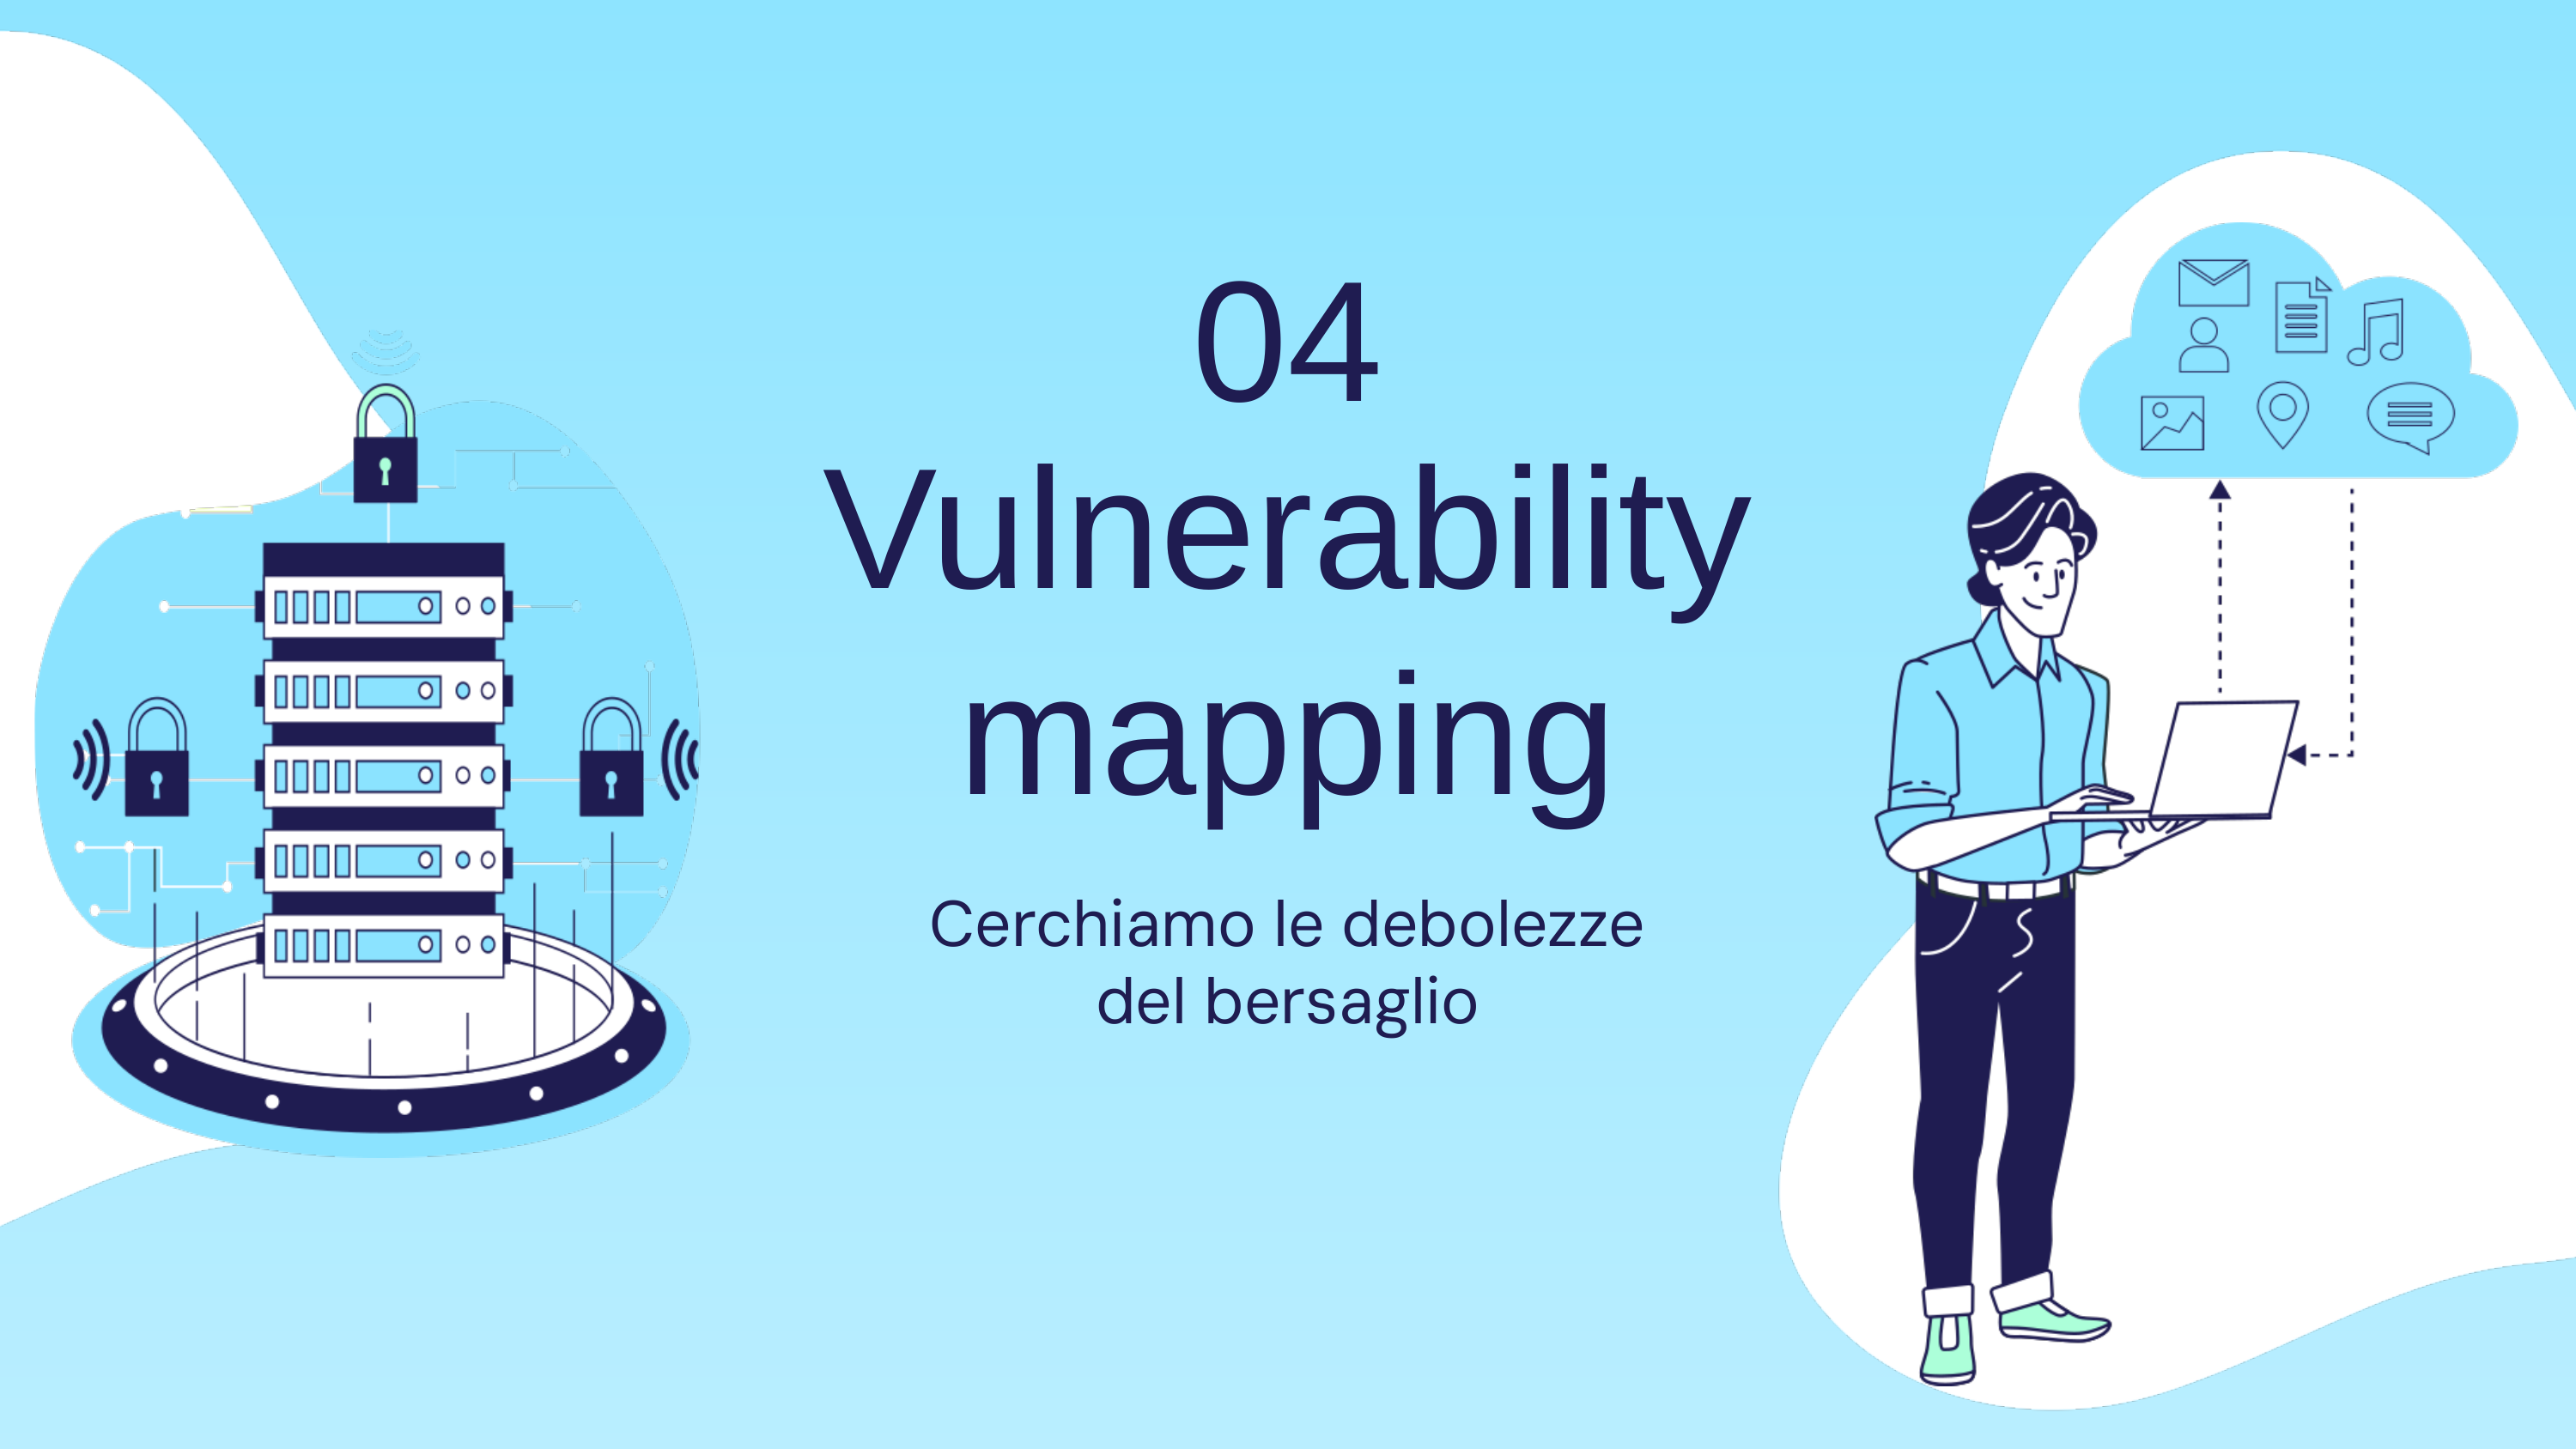

04

Vulnerability mapping
Cerchiamo le debolezze del bersaglio